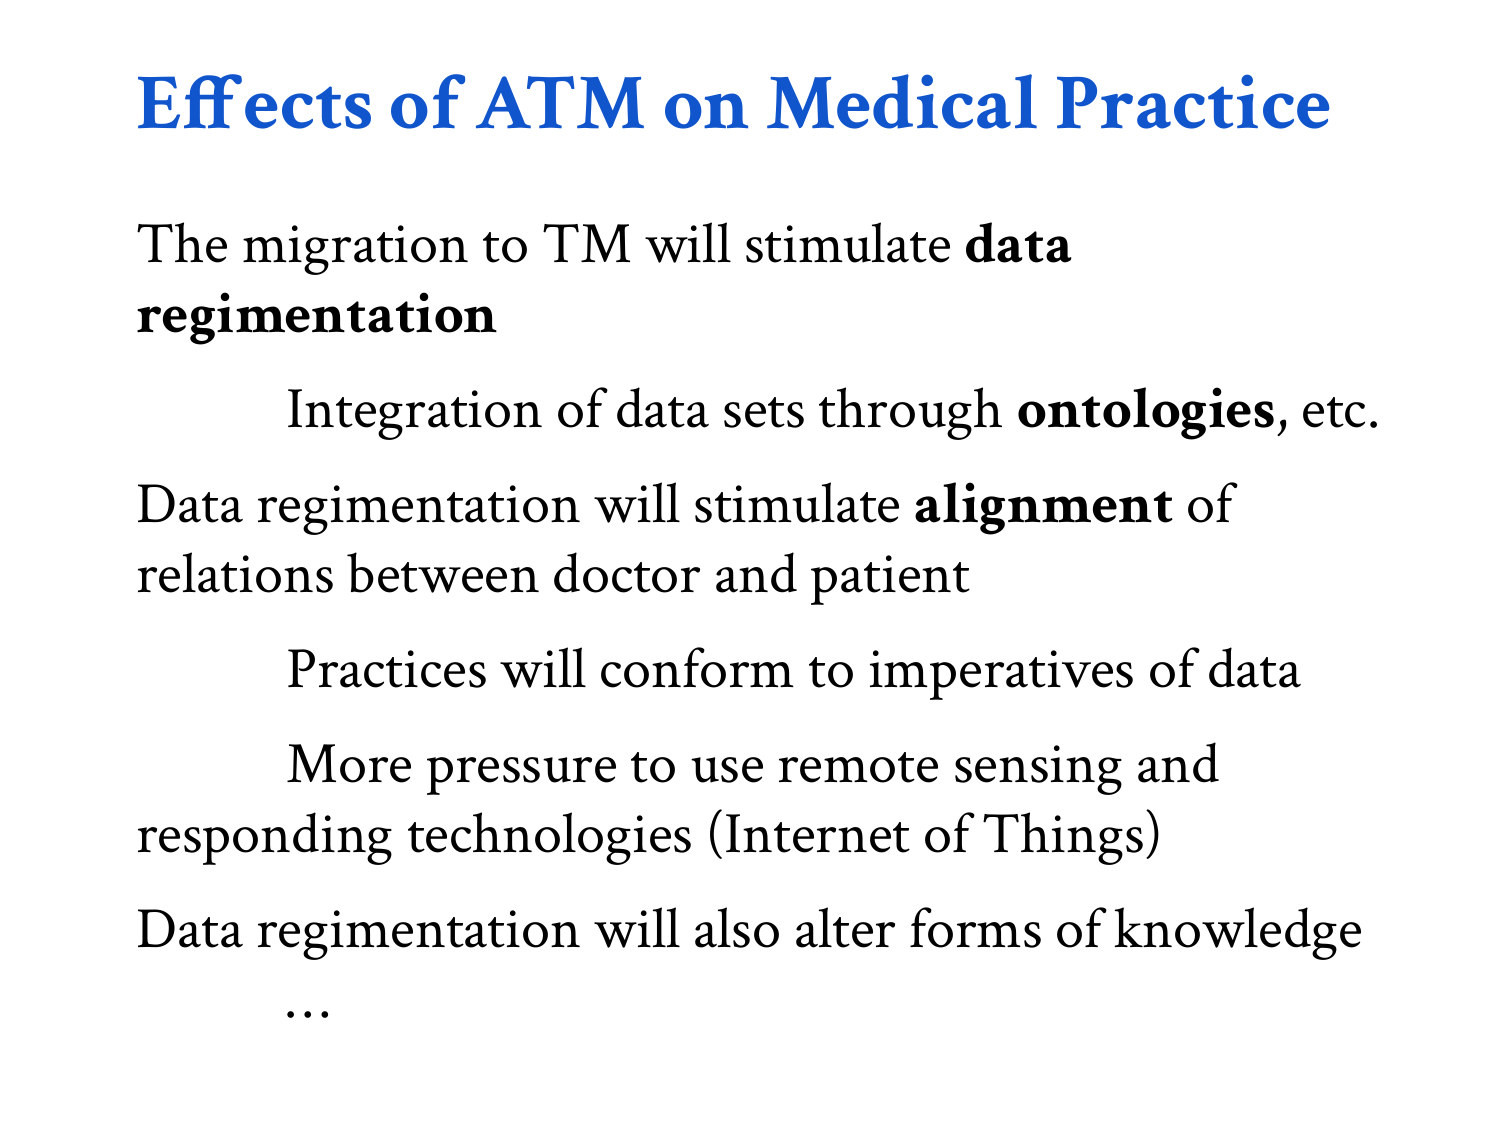

# Effects of ATM on Medical Practice
The migration to TM will stimulate data regimentation
	Integration of data sets through ontologies, etc.
Data regimentation will stimulate alignment of relations between doctor and patient
	Practices will conform to imperatives of data
	More pressure to use remote sensing and 	responding technologies (Internet of Things)
Data regimentation will also alter forms of knowledge 	…